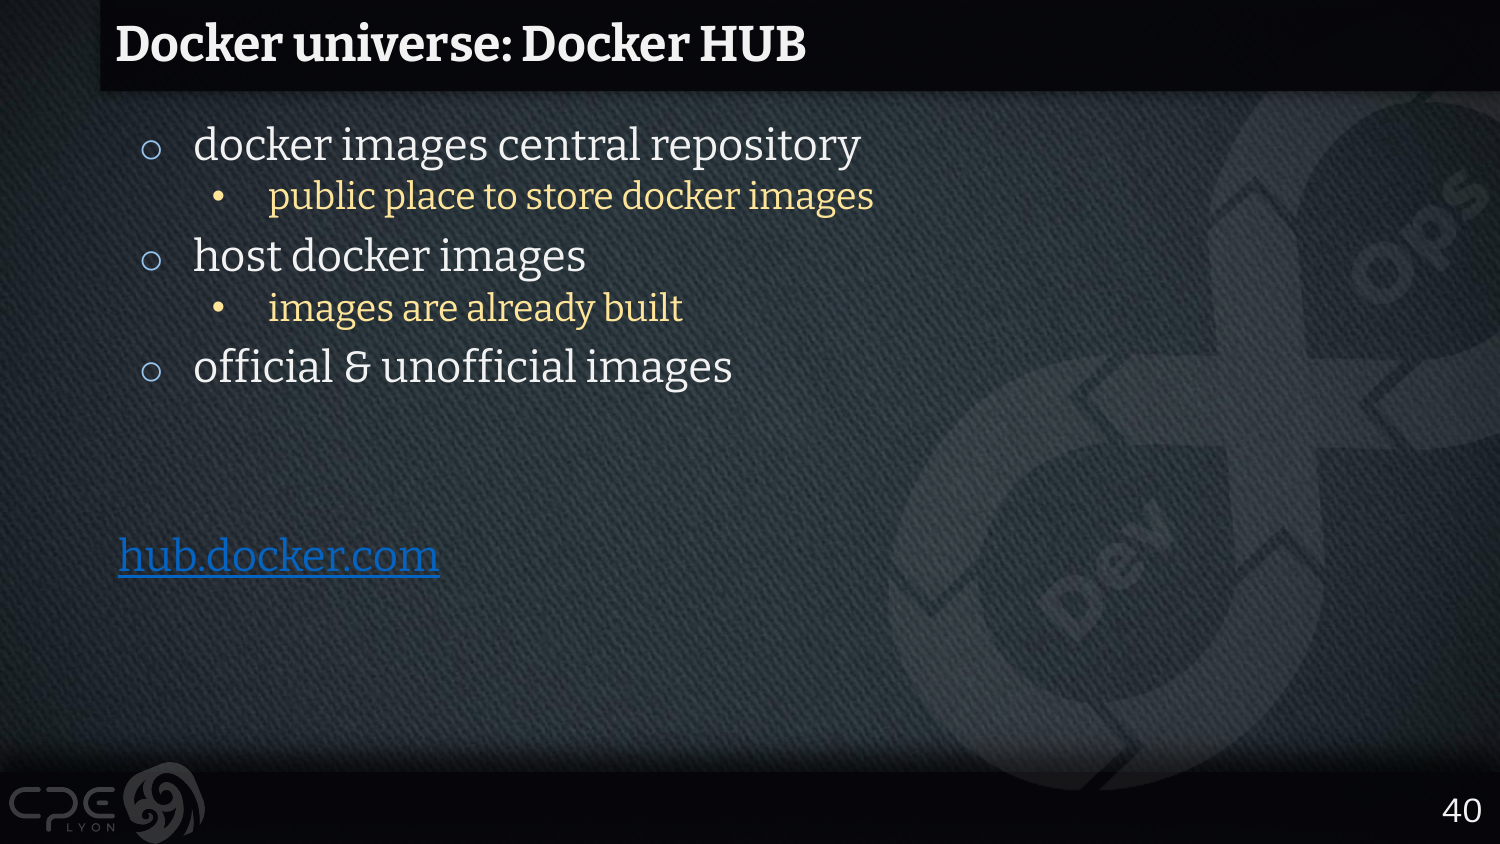

# Docker universe: Docker HUB
docker images central repository
public place to store docker images
host docker images
images are already built
official & unofficial images

hub.docker.com